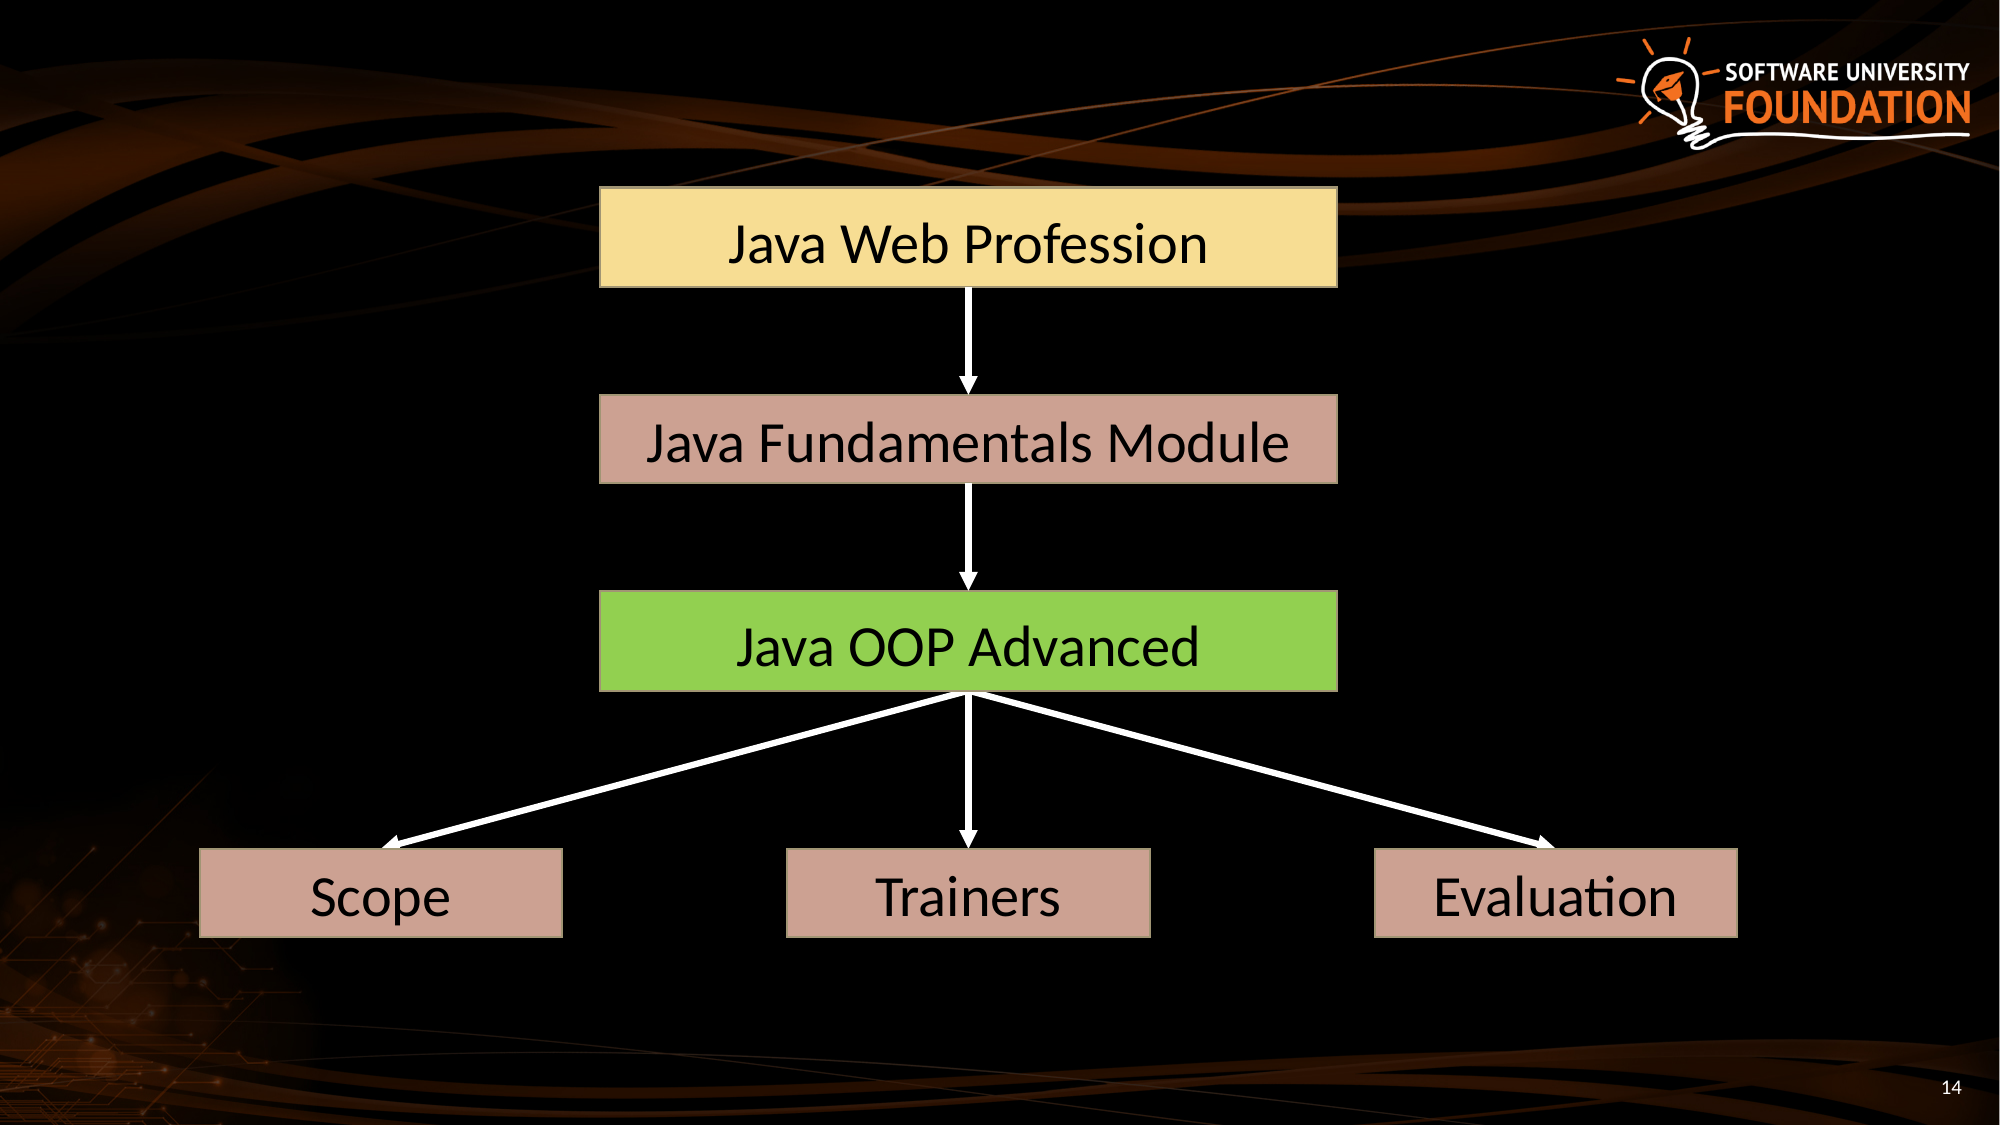

Java Web Profession
Java Fundamentals Module
Java OOP Advanced
Scope
Trainers
Evaluation
14